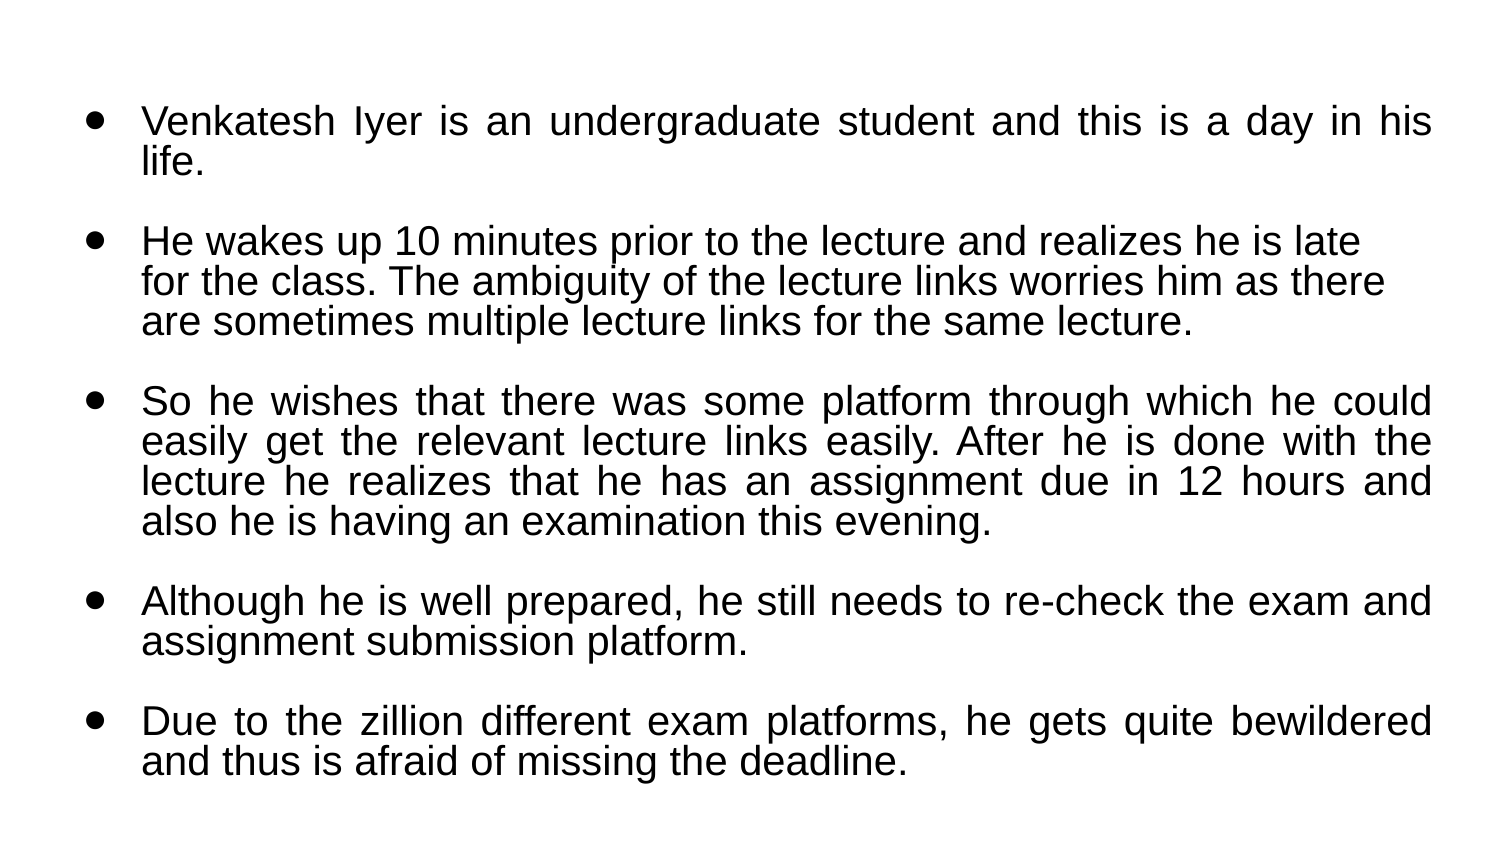

Venkatesh Iyer is an undergraduate student and this is a day in his life.

He wakes up 10 minutes prior to the lecture and realizes he is late
for the class. The ambiguity of the lecture links worries him as there
are sometimes multiple lecture links for the same lecture.

So he wishes that there was some platform through which he could easily get the relevant lecture links easily. After he is done with the lecture he realizes that he has an assignment due in 12 hours and also he is having an examination this evening.

Although he is well prepared, he still needs to re-check the exam and assignment submission platform.

Due to the zillion different exam platforms, he gets quite bewildered and thus is afraid of missing the deadline.